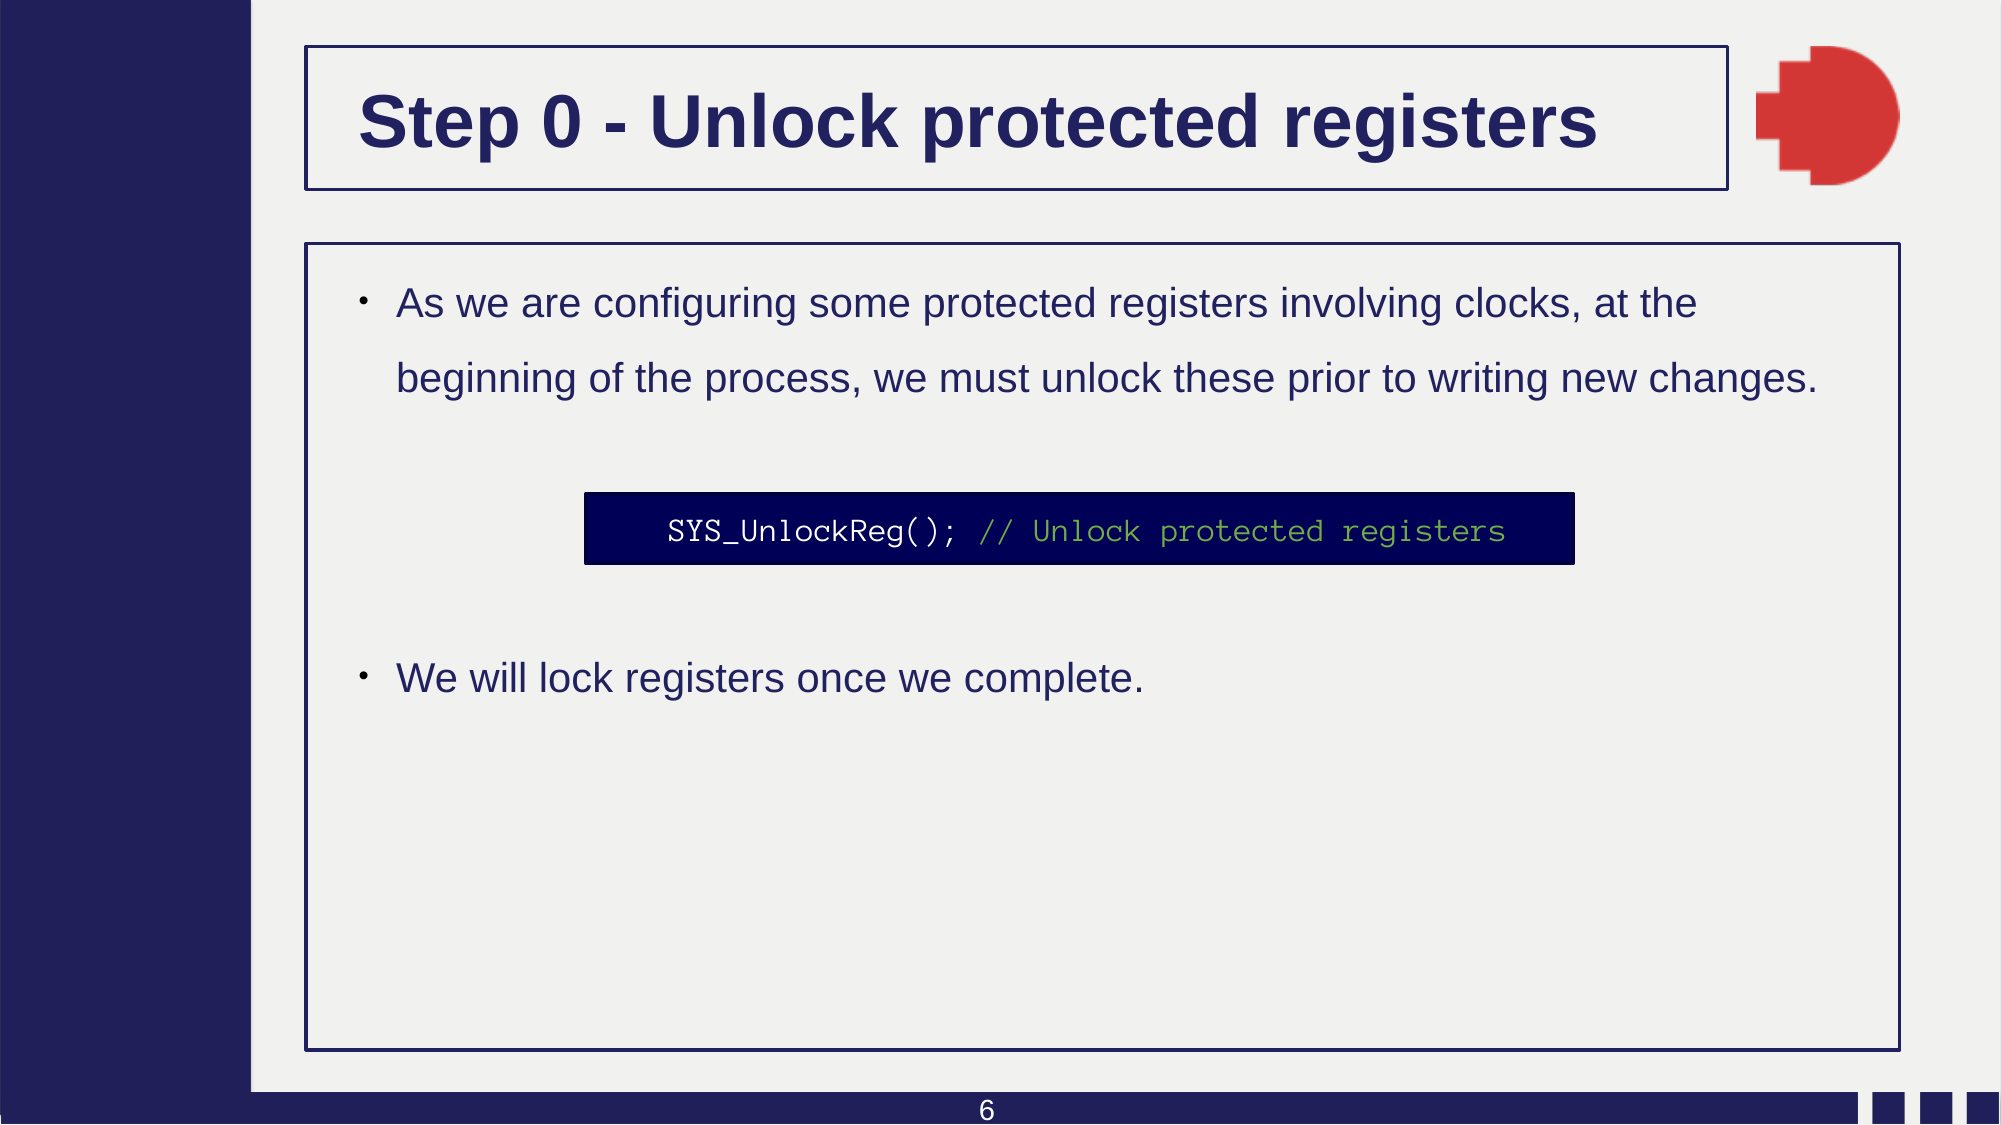

# Step 0 - Unlock protected registers
As we are configuring some protected registers involving clocks, at the beginning of the process, we must unlock these prior to writing new changes.

We will lock registers once we complete.

 SYS_UnlockReg(); // Unlock protected registers
6